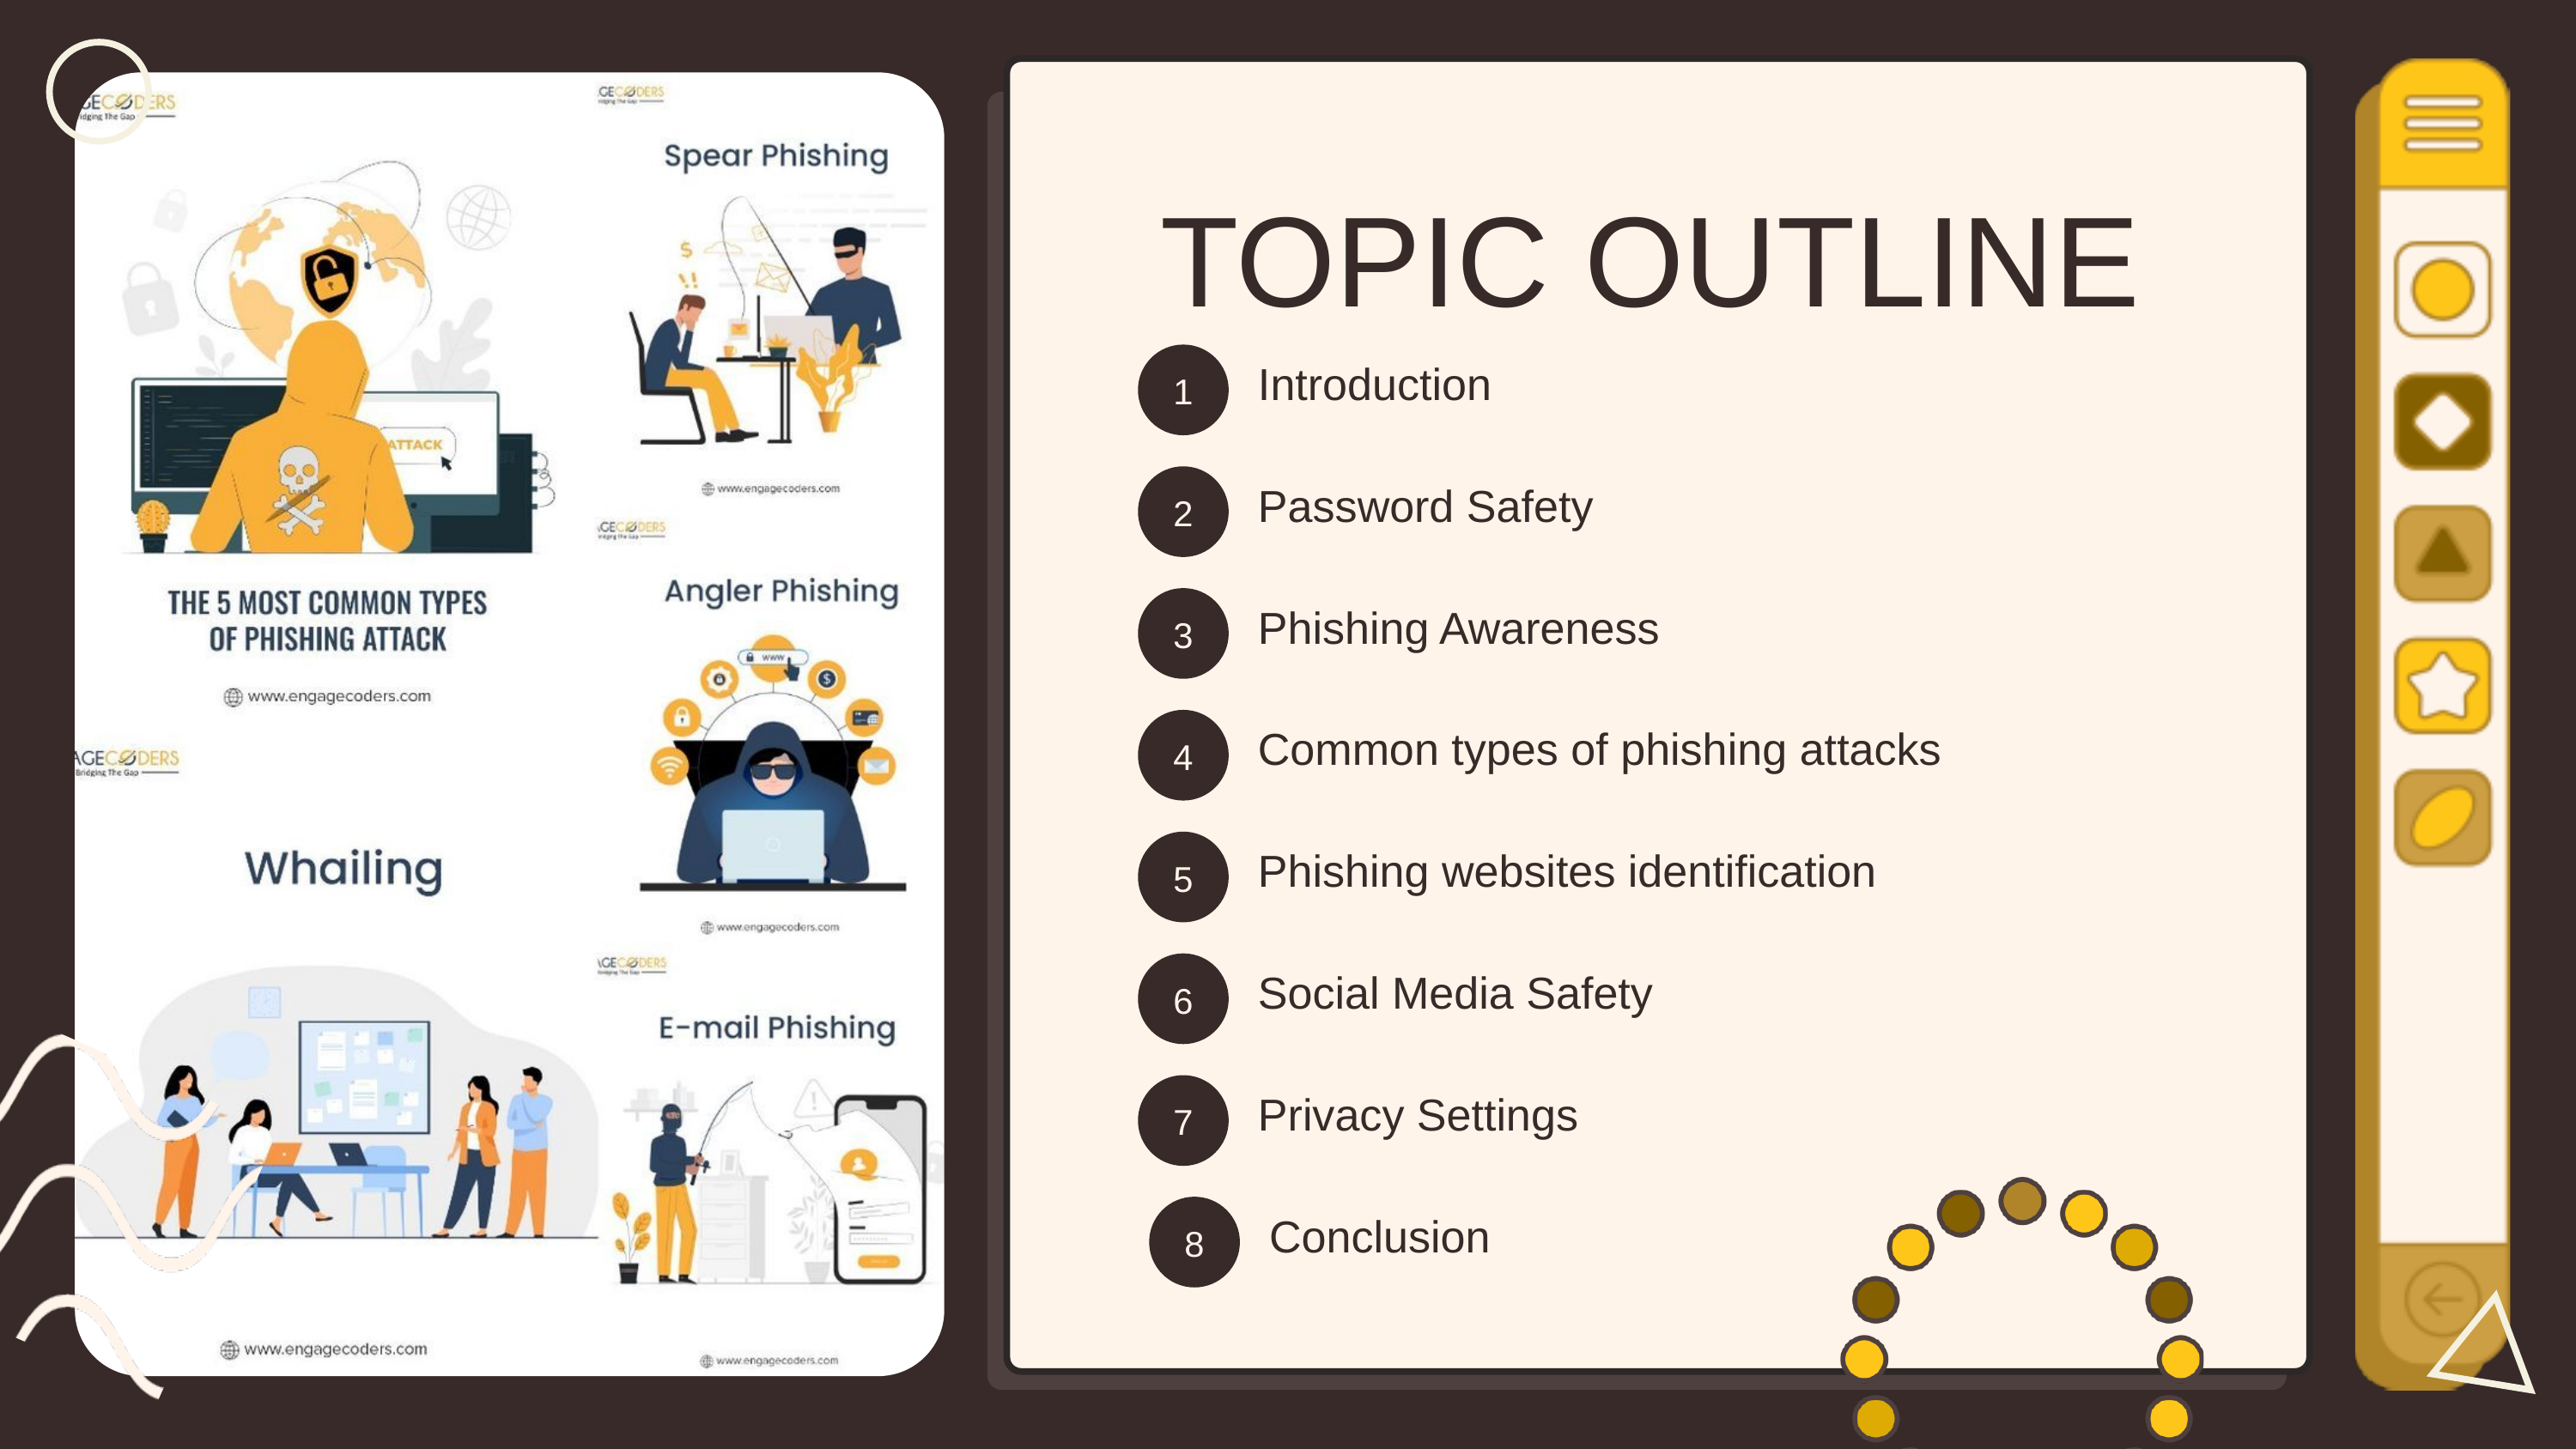

TOPIC OUTLINE

1
Introduction

2
Password Safety

3
Phishing Awareness

4
Common types of phishing attacks

5
Phishing websites identification

6
Social Media Safety

7
Privacy Settings

8
Conclusion